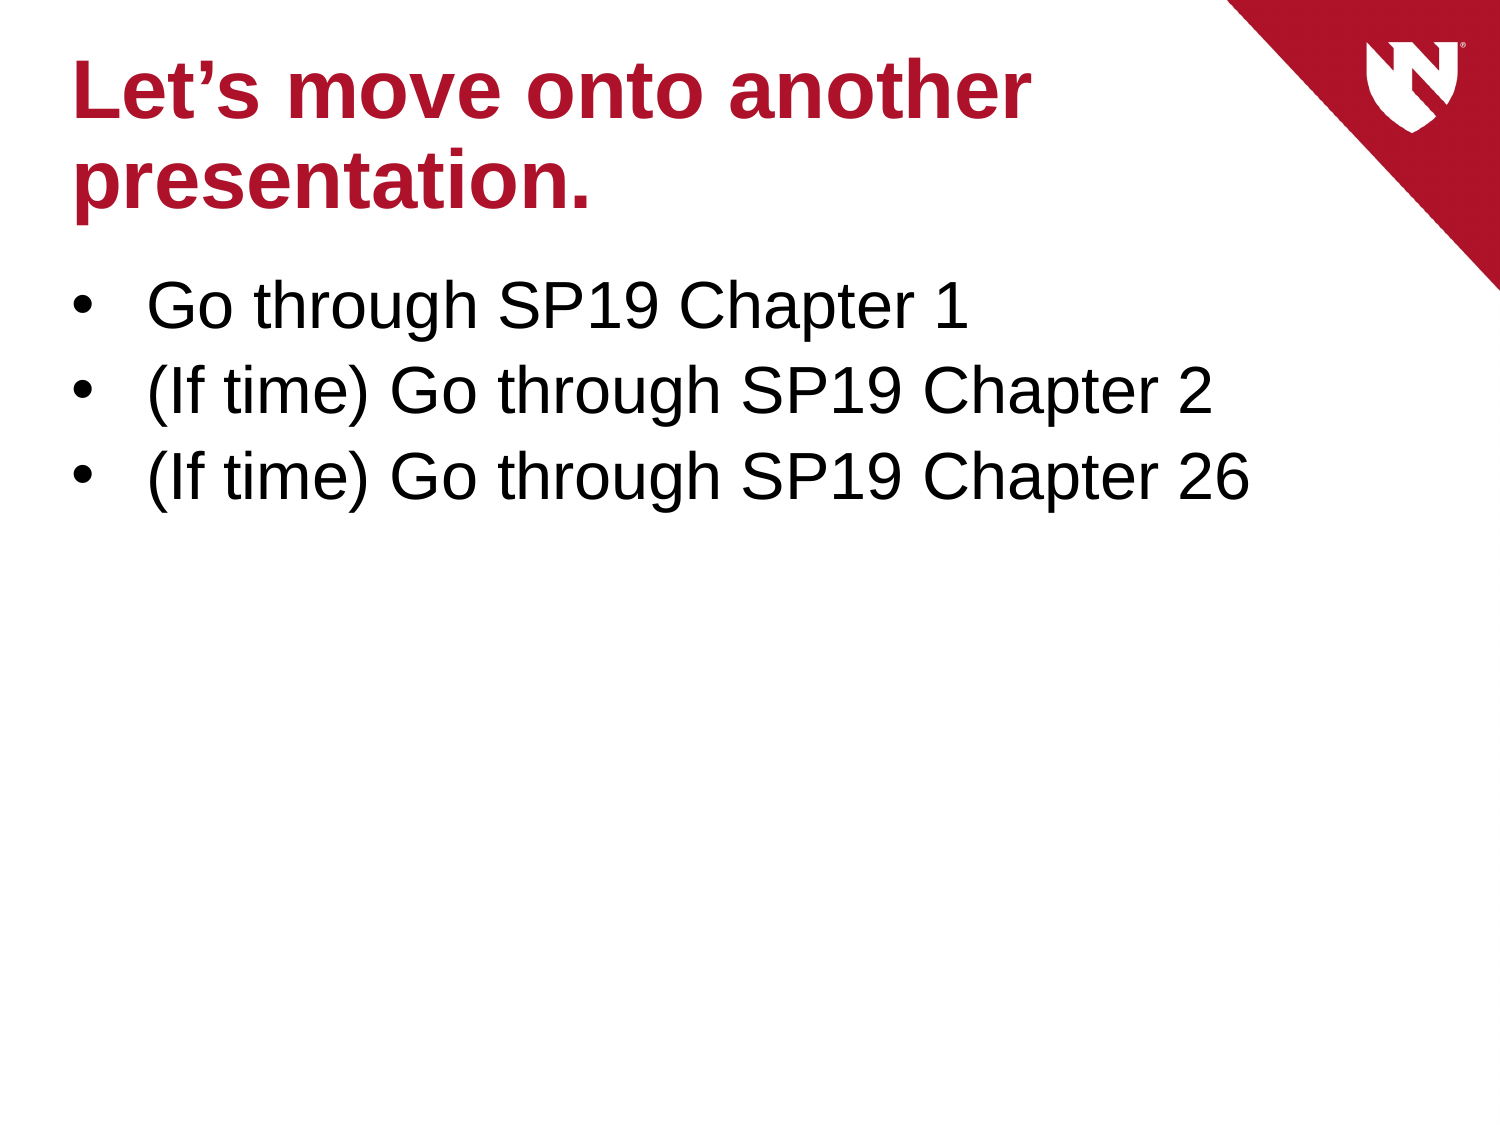

# Let’s move onto another presentation.
Go through SP19 Chapter 1
(If time) Go through SP19 Chapter 2
(If time) Go through SP19 Chapter 26